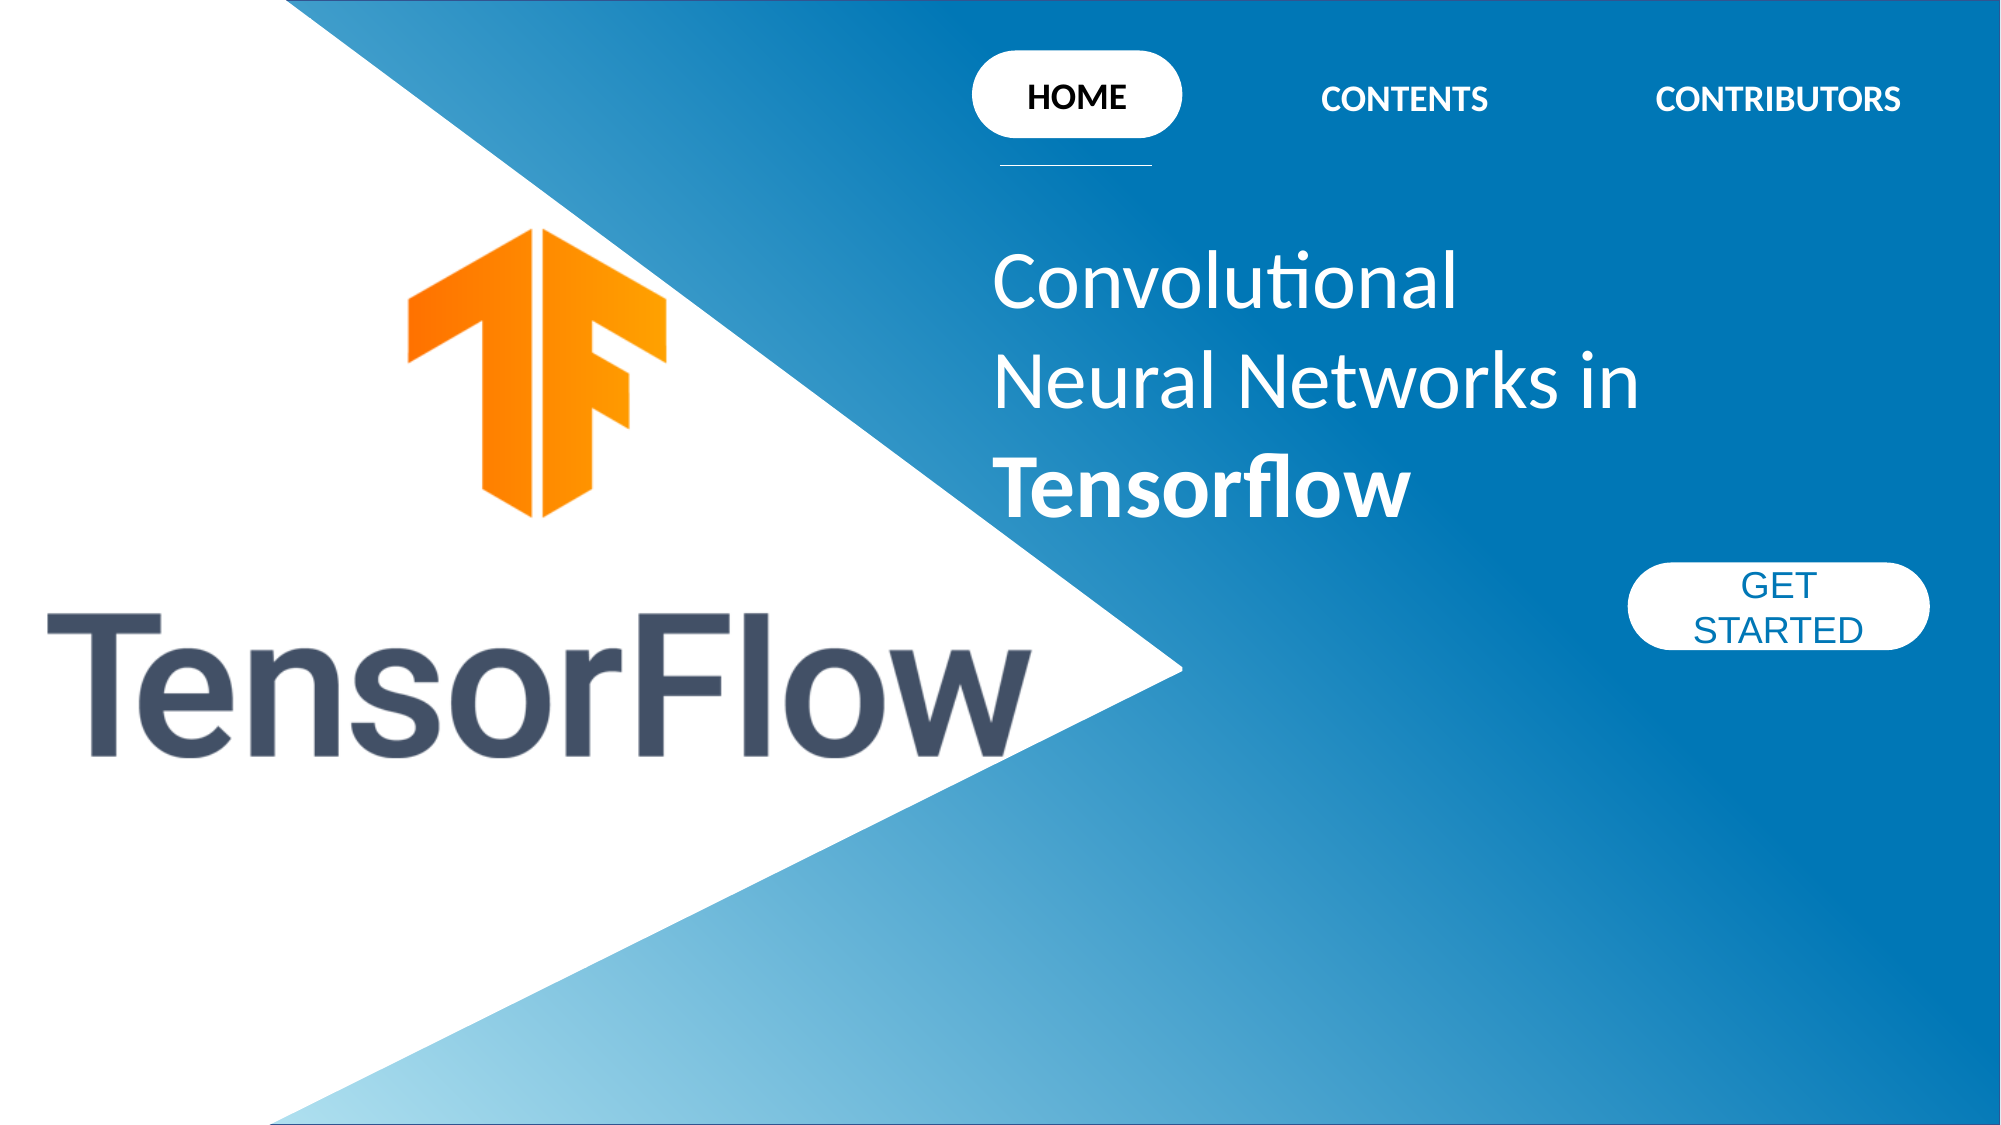

HOME
CONTENTS
CONTRIBUTORS
Convolutional Neural Networks in Tensorflow
GET STARTED